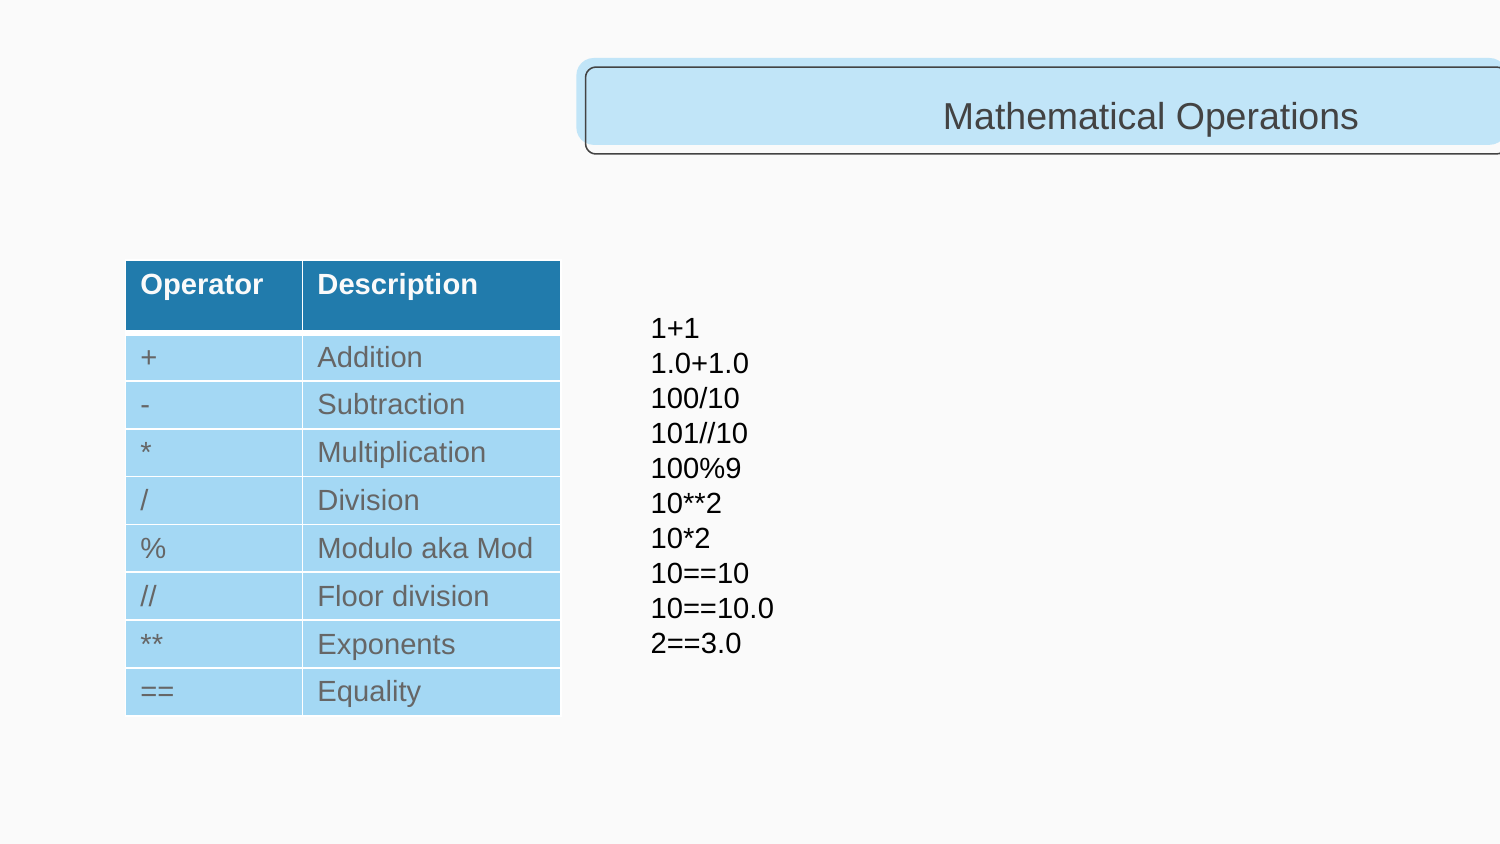

# Mathematical Operations
| Operator | Description |
| --- | --- |
| + | Addition |
| - | Subtraction |
| \* | Multiplication |
| / | Division |
| % | Modulo aka Mod |
| // | Floor division |
| \*\* | Exponents |
| == | Equality |
1+1
1.0+1.0
100/10
101//10
100%9
10**2
10*2
10==10
10==10.0
2==3.0